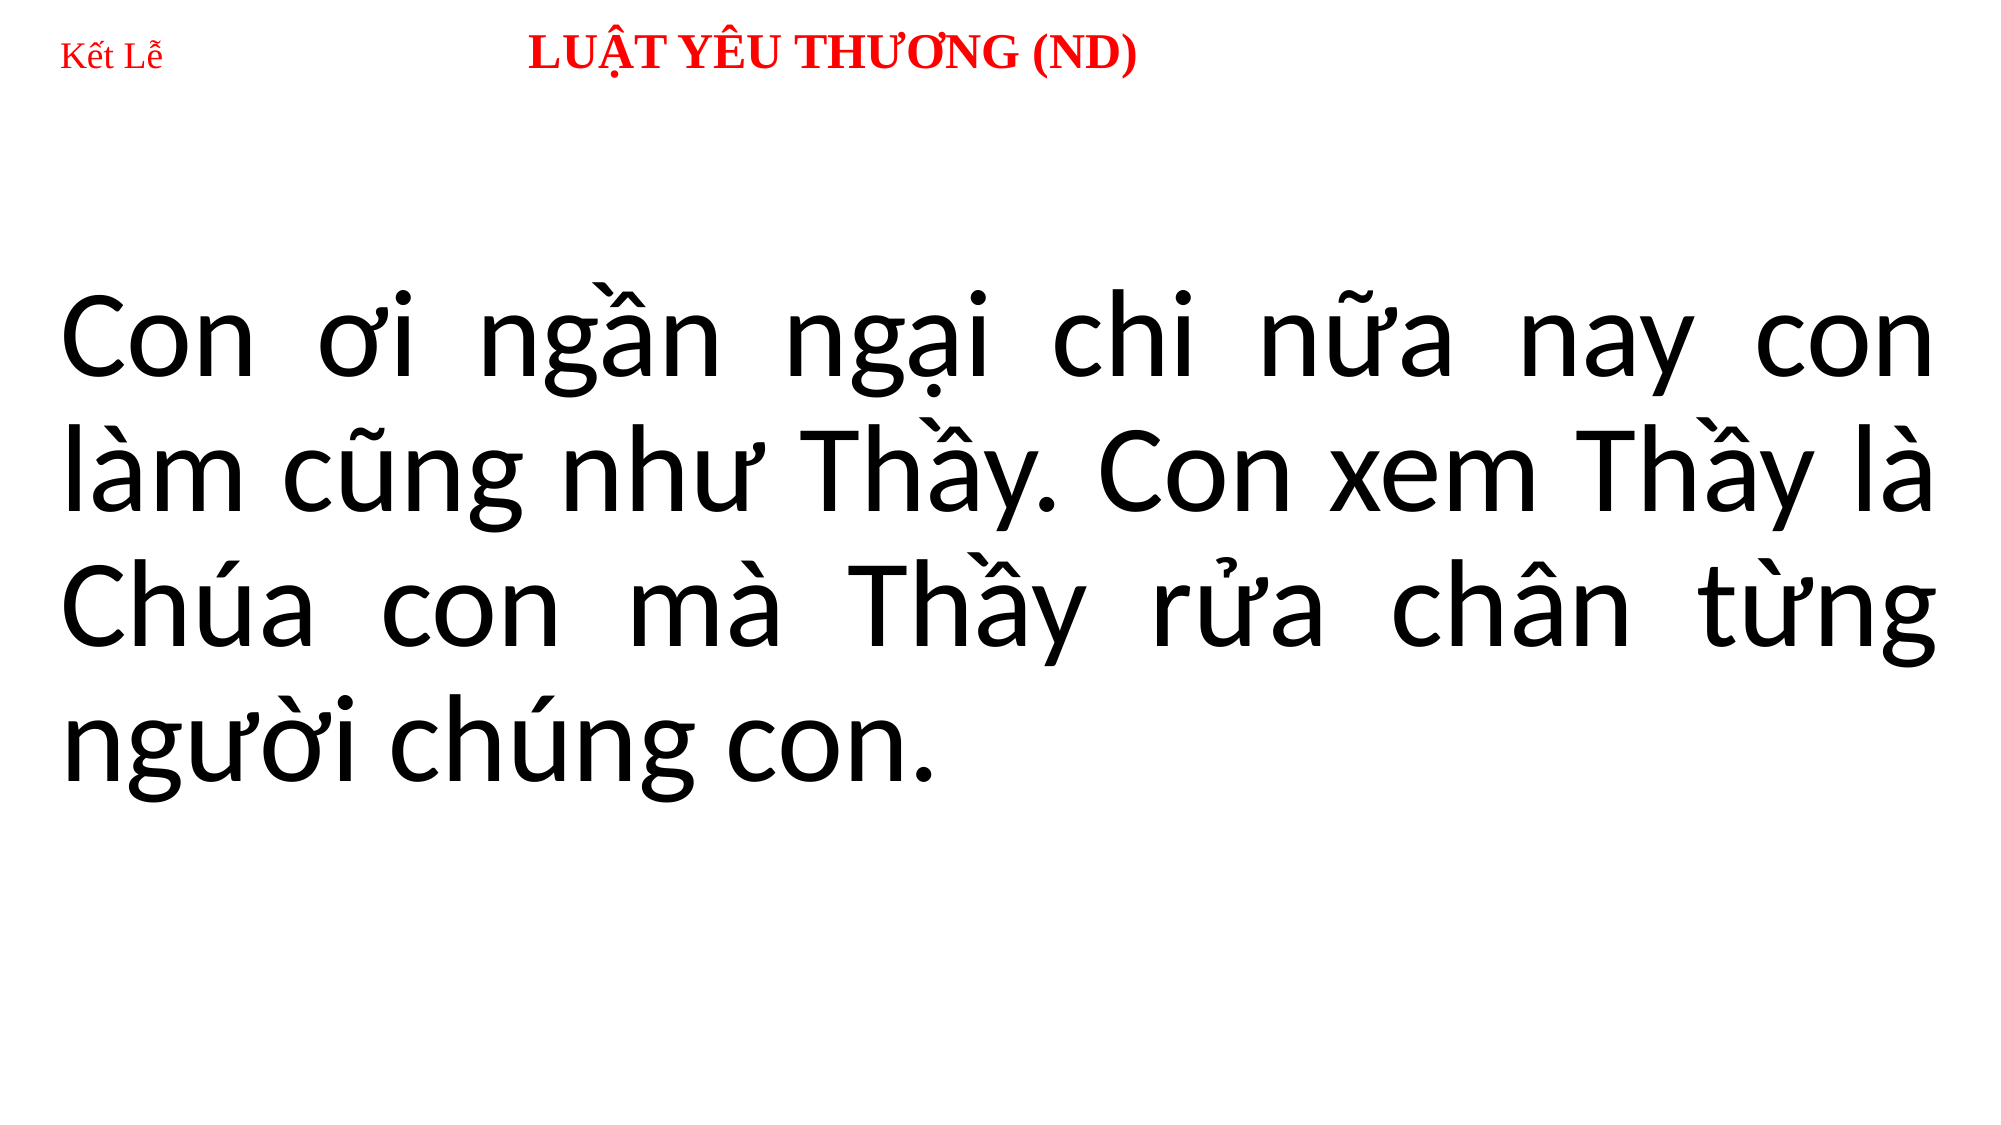

# Kết Lễ                            	  LUẬT YÊU THƯƠNG (ND)
Con ơi ngần ngại chi nữa nay con làm cũng như Thầy. Con xem Thầy là Chúa con mà Thầy rửa chân từng người chúng con.